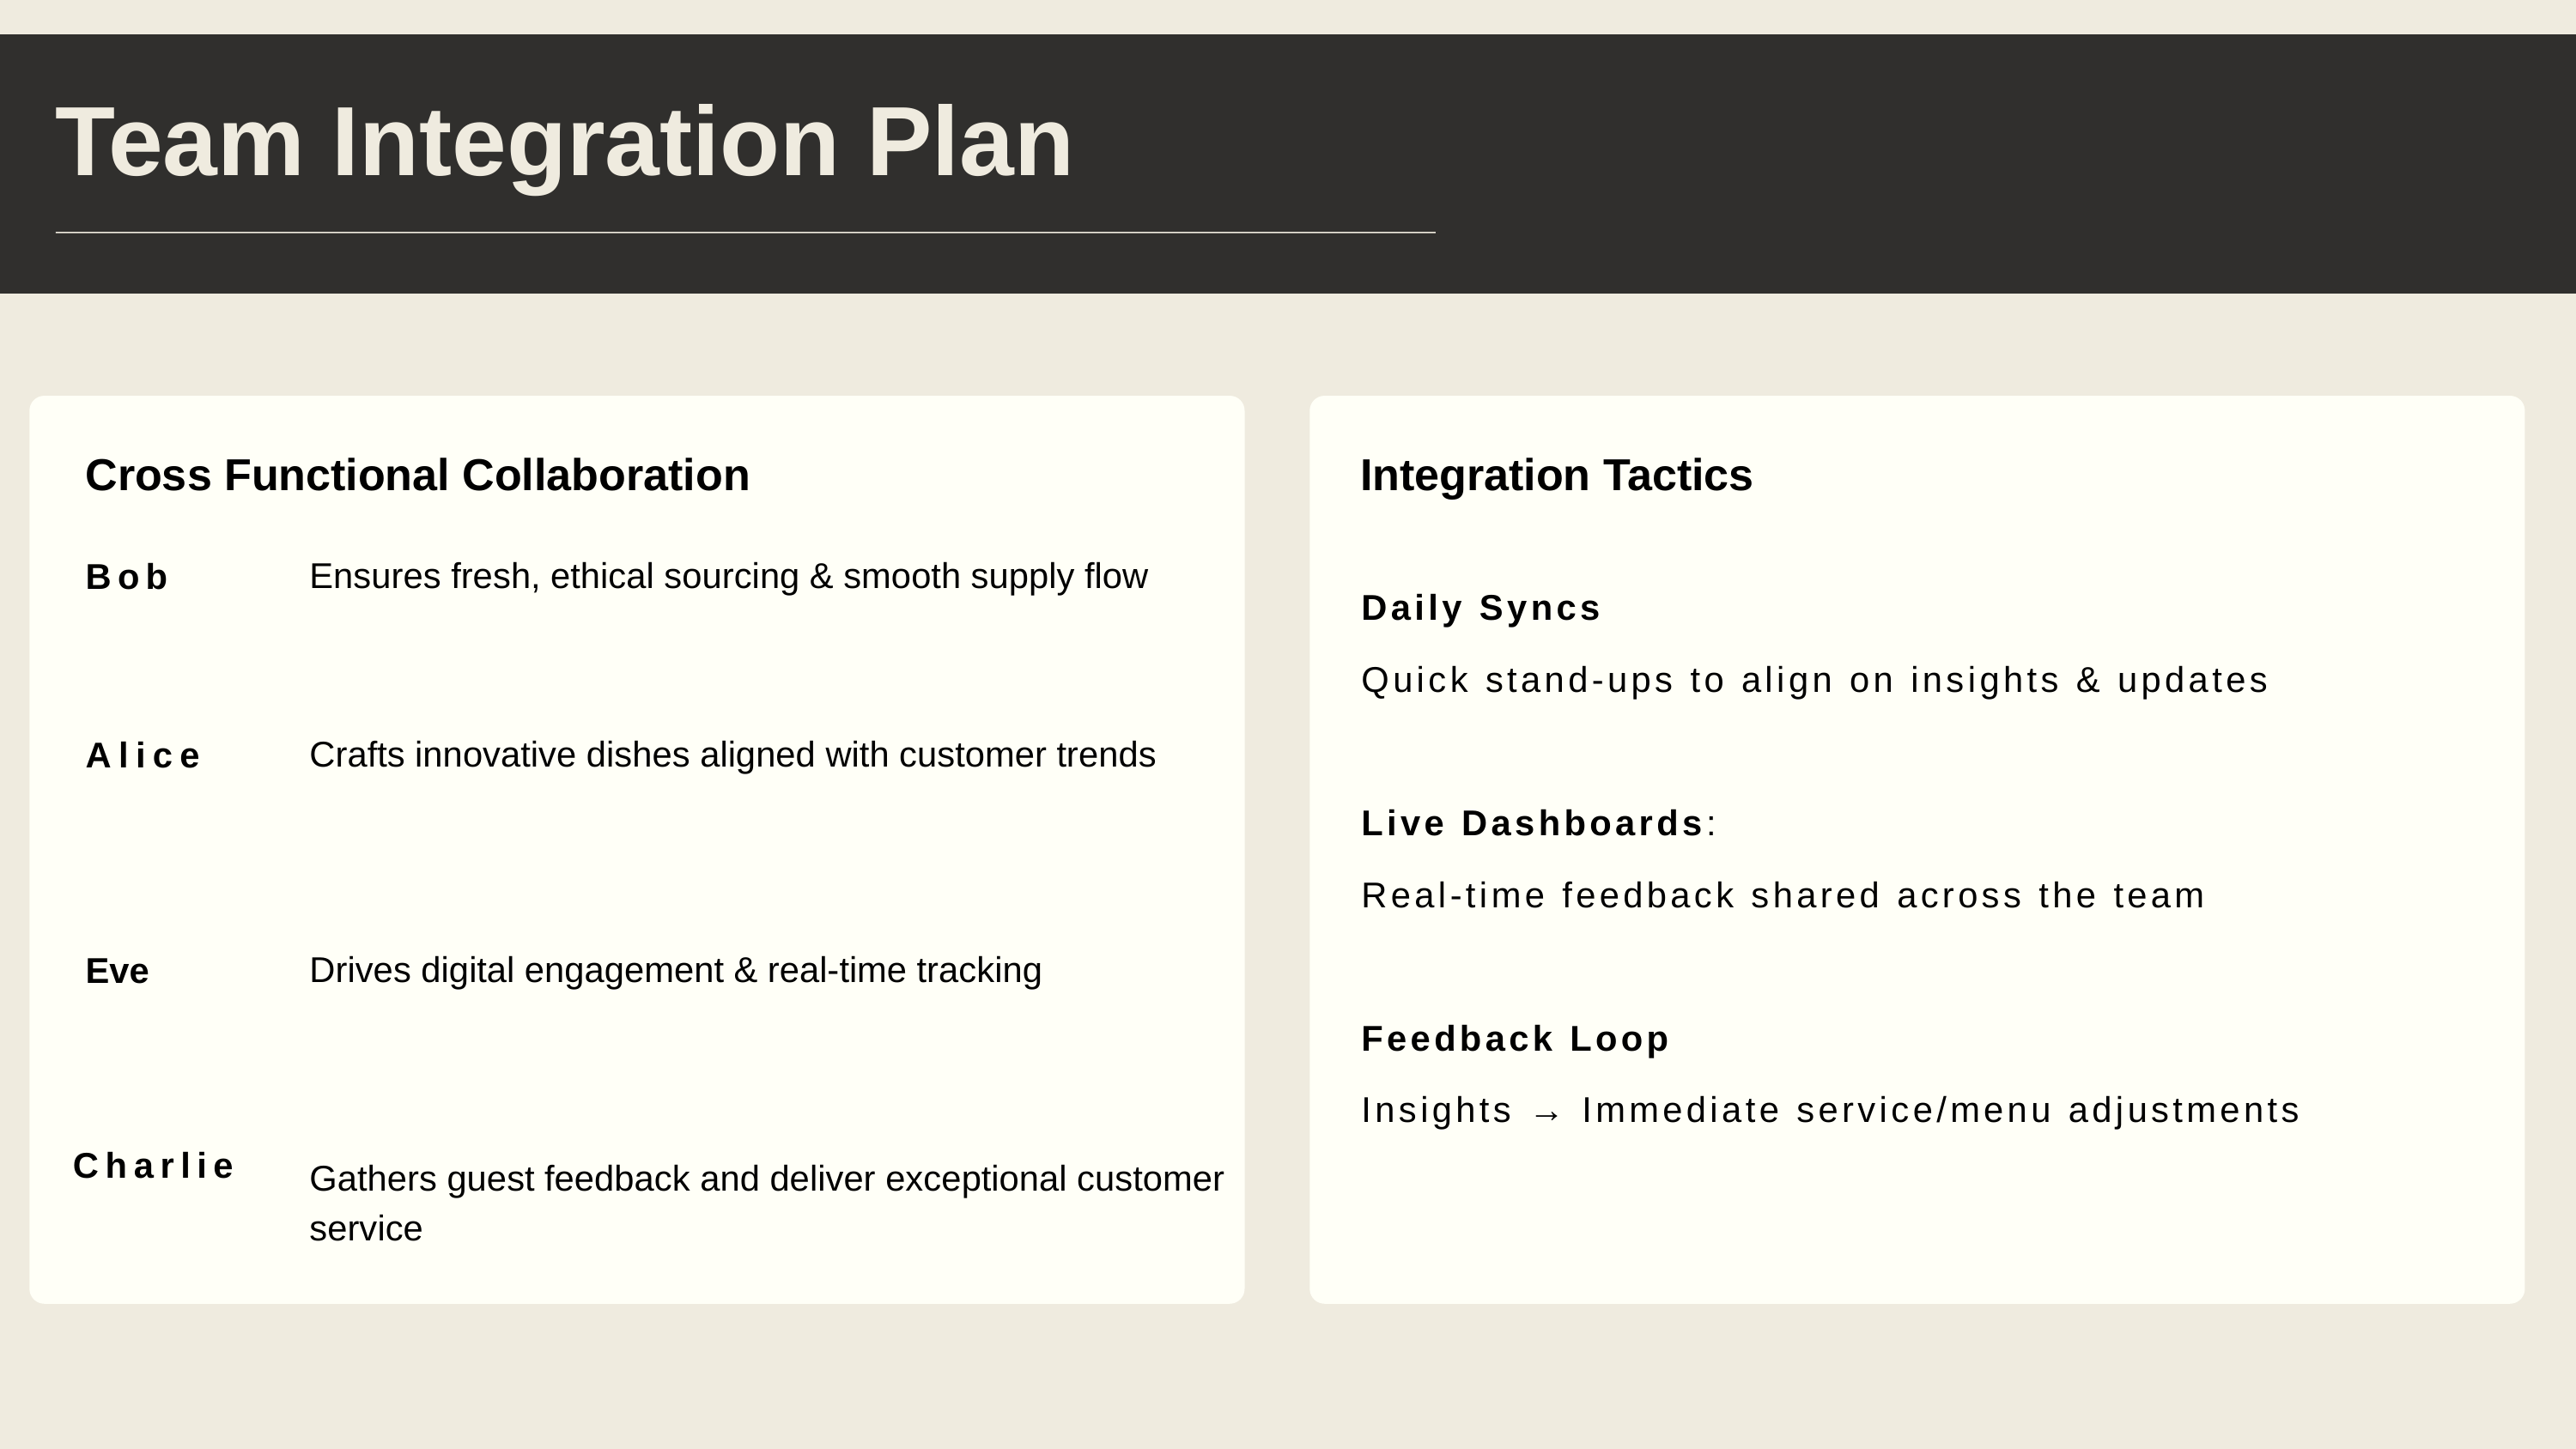

Team Integration Plan

Cross Functional Collaboration
Ensures fresh, ethical sourcing & smooth supply flow
Bob
Crafts innovative dishes aligned with customer trends
Alice
Drives digital engagement & real-time tracking
Eve
Gathers guest feedback and deliver exceptional customer service
Charlie

Integration Tactics
Daily Syncs
Quick stand-ups to align on insights & updates

Live Dashboards:
Real-time feedback shared across the team

Feedback Loop
Insights → Immediate service/menu adjustments